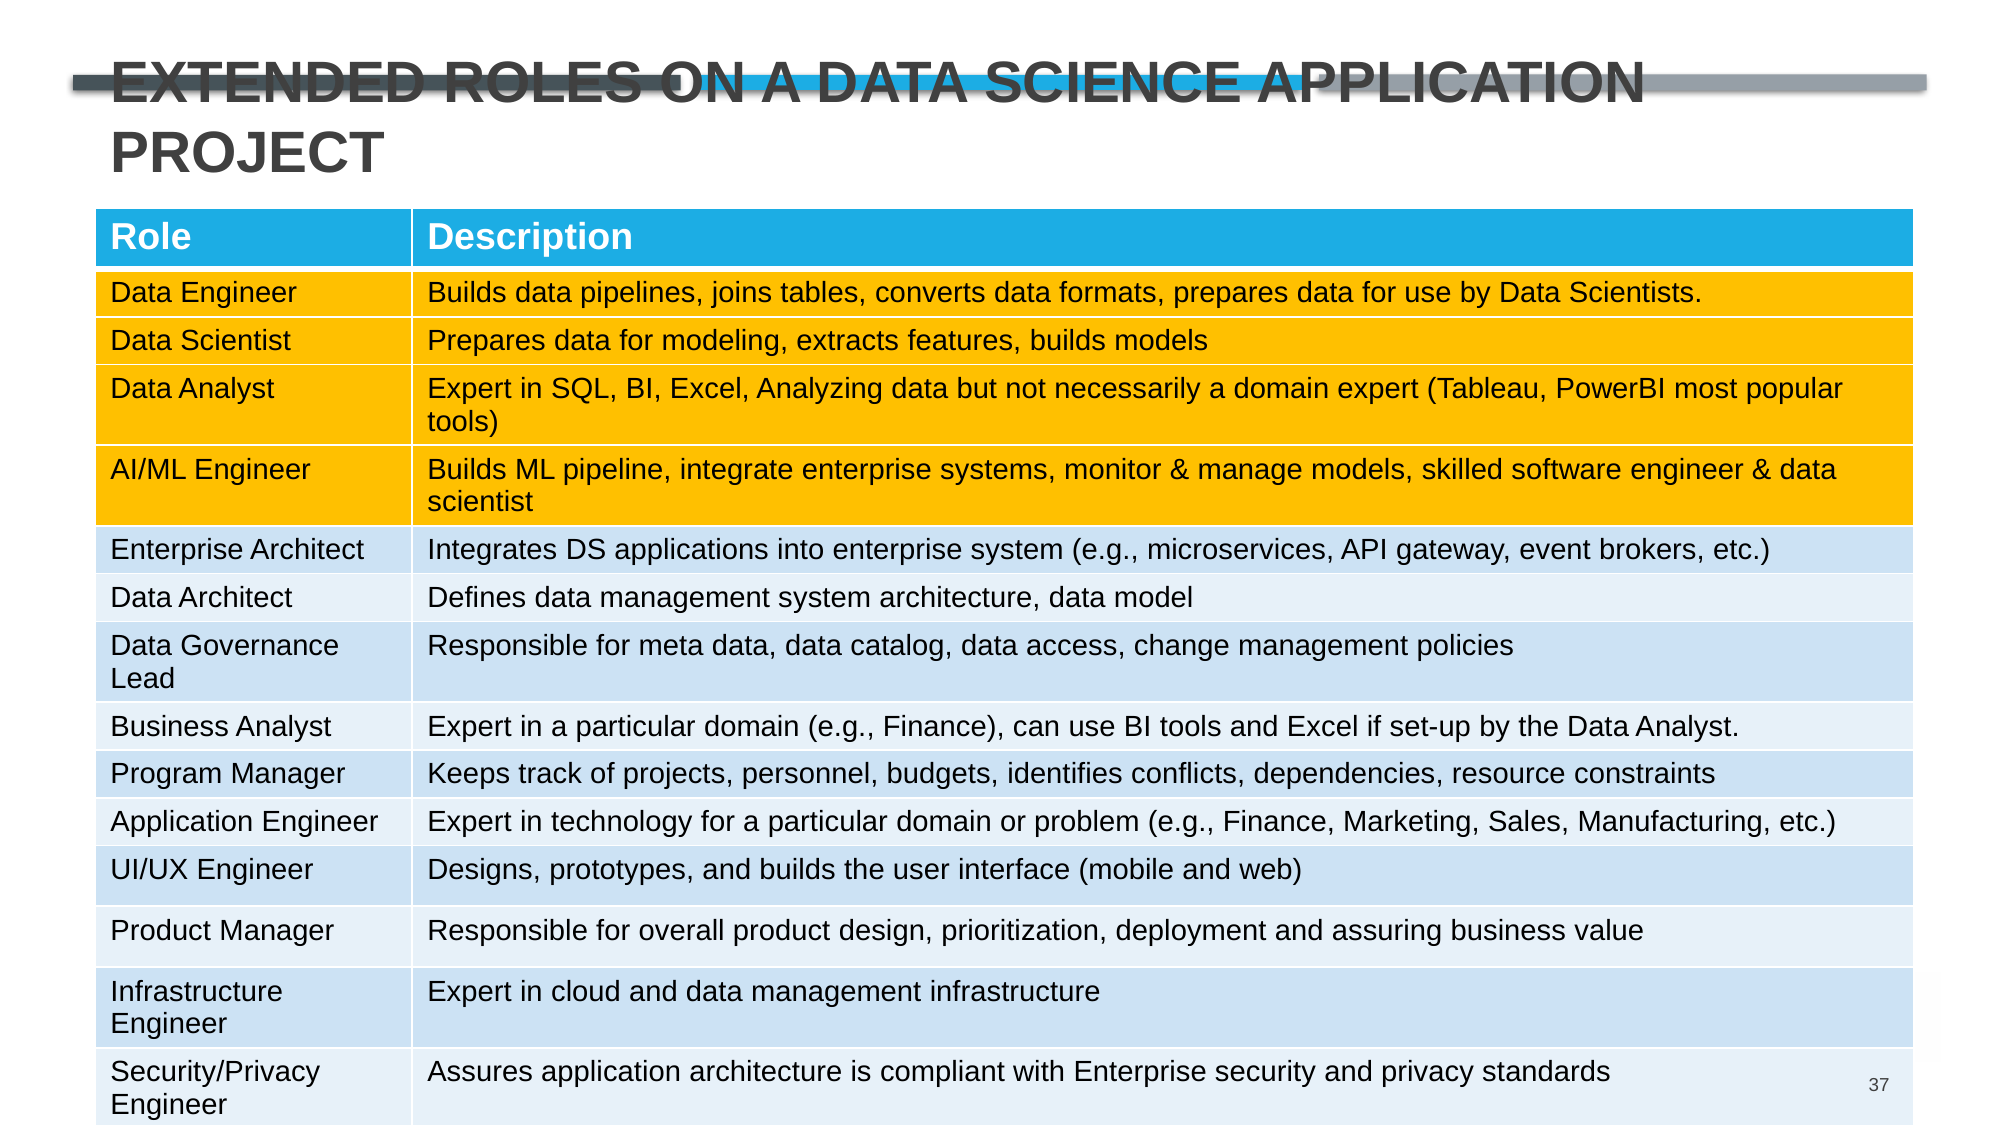

# Extended Roles on a Data Science Application Project
| Role | Description |
| --- | --- |
| Data Engineer | Builds data pipelines, joins tables, converts data formats, prepares data for use by Data Scientists. |
| Data Scientist | Prepares data for modeling, extracts features, builds models |
| Data Analyst | Expert in SQL, BI, Excel, Analyzing data but not necessarily a domain expert (Tableau, PowerBI most popular tools) |
| AI/ML Engineer | Builds ML pipeline, integrate enterprise systems, monitor & manage models, skilled software engineer & data scientist |
| Enterprise Architect | Integrates DS applications into enterprise system (e.g., microservices, API gateway, event brokers, etc.) |
| Data Architect | Defines data management system architecture, data model |
| Data Governance Lead | Responsible for meta data, data catalog, data access, change management policies |
| Business Analyst | Expert in a particular domain (e.g., Finance), can use BI tools and Excel if set-up by the Data Analyst. |
| Program Manager | Keeps track of projects, personnel, budgets, identifies conflicts, dependencies, resource constraints |
| Application Engineer | Expert in technology for a particular domain or problem (e.g., Finance, Marketing, Sales, Manufacturing, etc.) |
| UI/UX Engineer | Designs, prototypes, and builds the user interface (mobile and web) |
| Product Manager | Responsible for overall product design, prioritization, deployment and assuring business value |
| Infrastructure Engineer | Expert in cloud and data management infrastructure |
| Security/Privacy Engineer | Assures application architecture is compliant with Enterprise security and privacy standards |
| Executive Sponsor | Oversees application development. Responsible for resourcing. Communicates with Executive Leadership. |
37